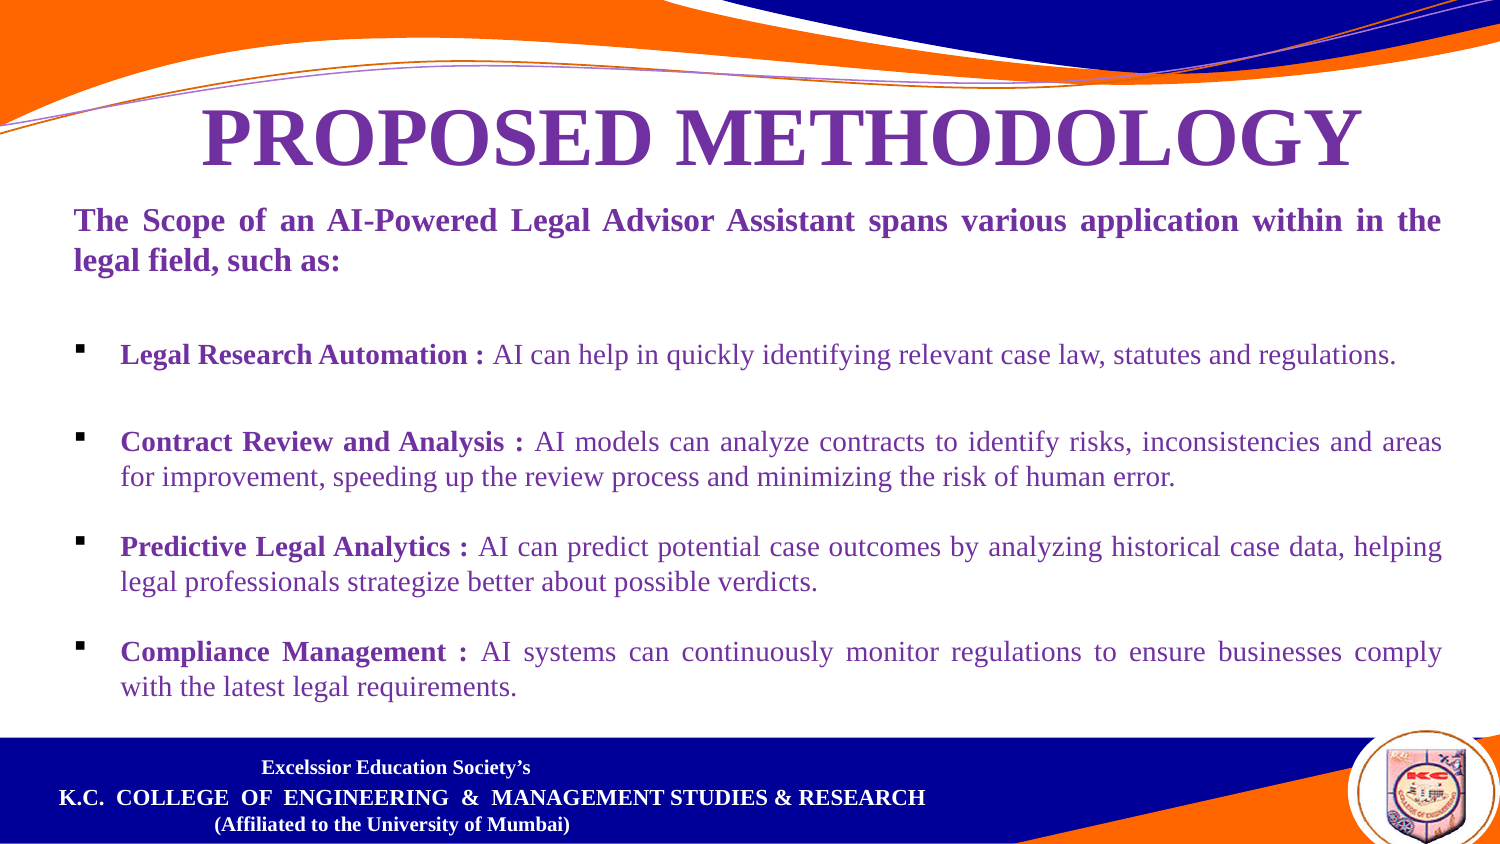

PROPOSED METHODOLOGY
The Scope of an AI-Powered Legal Advisor Assistant spans various application within in the legal field, such as:

Legal Research Automation : AI can help in quickly identifying relevant case law, statutes and regulations.

Contract Review and Analysis : AI models can analyze contracts to identify risks, inconsistencies and areas for improvement, speeding up the review process and minimizing the risk of human error.

Predictive Legal Analytics : AI can predict potential case outcomes by analyzing historical case data, helping legal professionals strategize better about possible verdicts.

Compliance Management : AI systems can continuously monitor regulations to ensure businesses comply with the latest legal requirements.